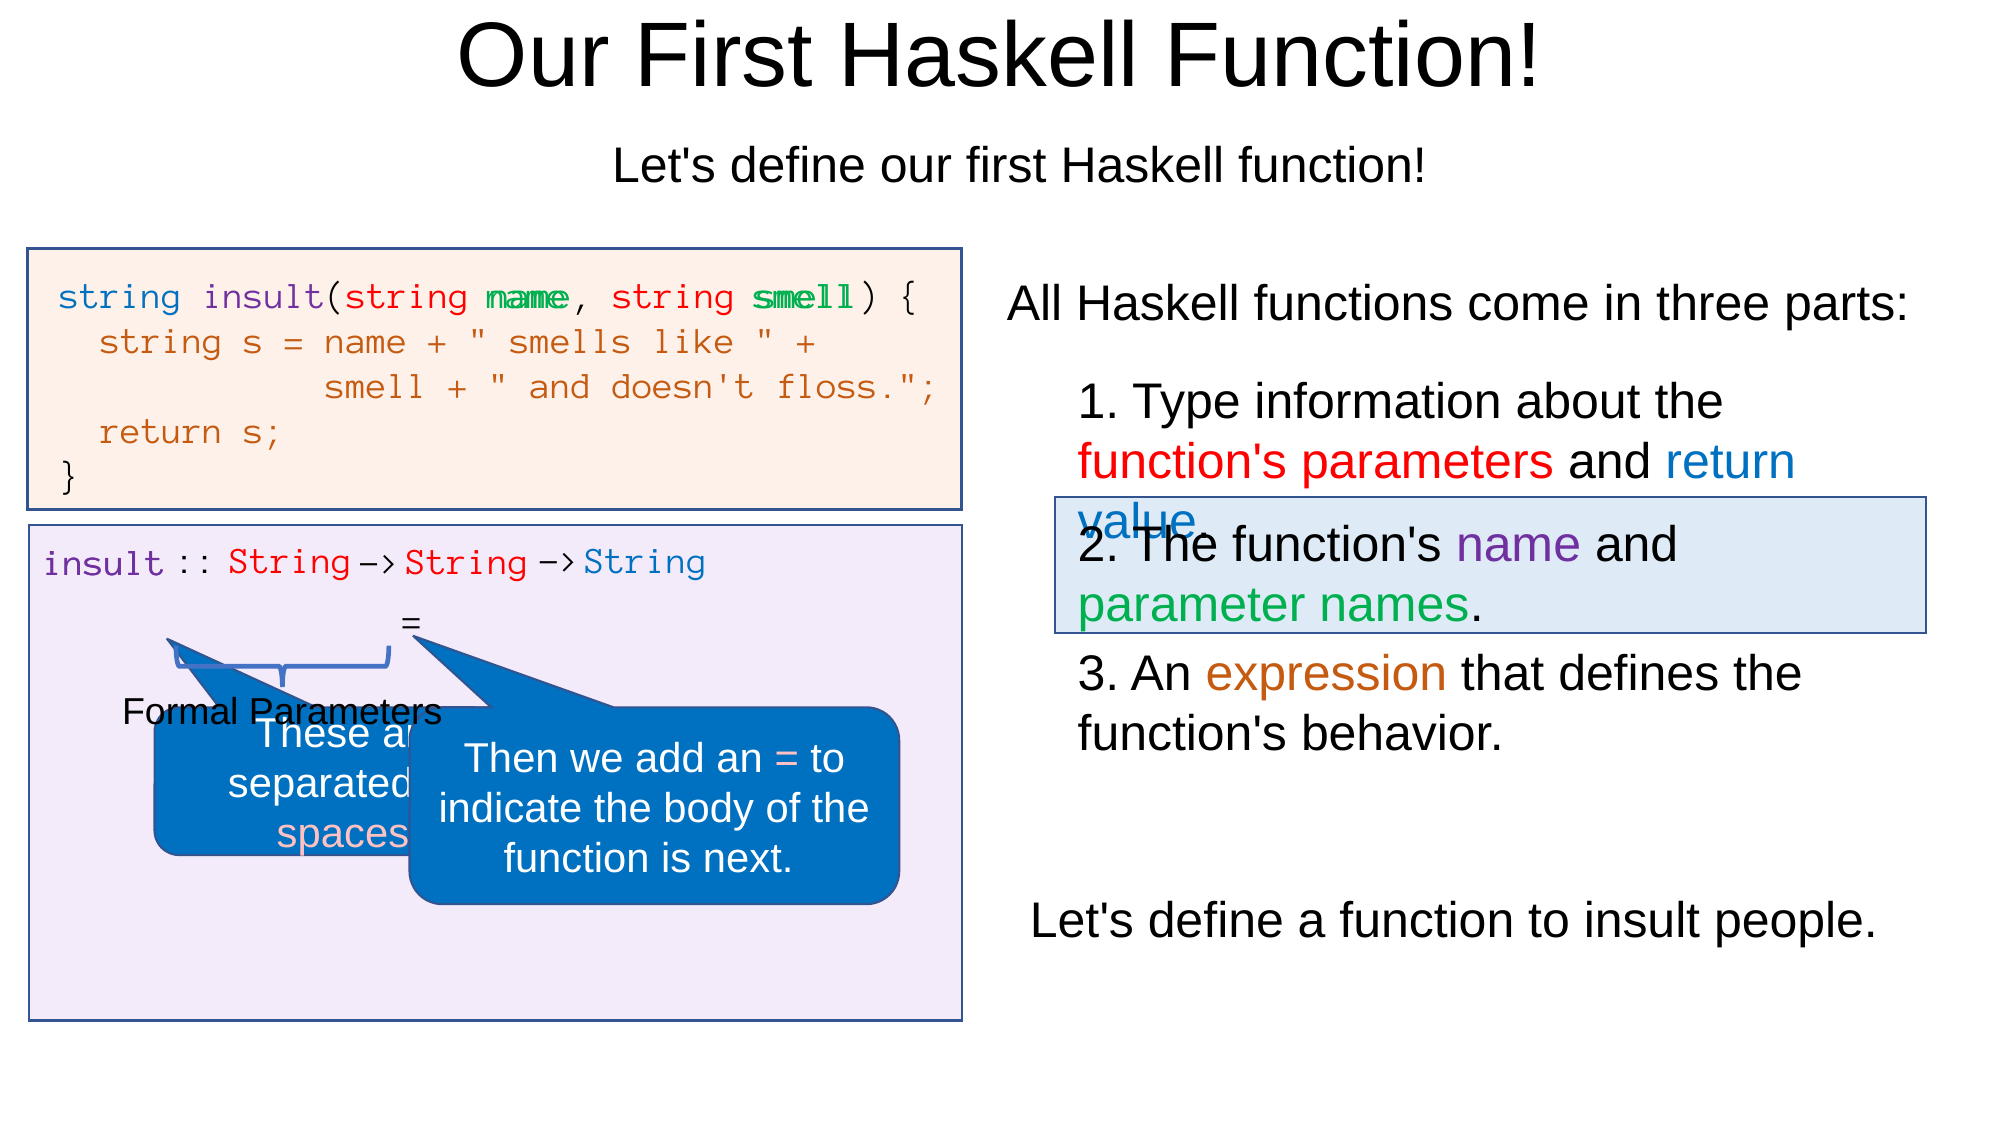

Our First Haskell Function!
Let's define our first Haskell function!

All Haskell functions come in three parts:
string insult(string name, string smell) {
  string s = name + " smells like " +
             smell + " and doesn't floss.";
  return s;
}
smell
name
1. Type information about the function's parameters and return value.
2. The function's name and parameter names.
3. An expression that defines the function's behavior.

->
String
String
::
->
String
insult
insult
=

Formal Parameters
These are separated by spaces.
Then we add an = to indicate the body of the function is next.
Let's define a function to insult people.